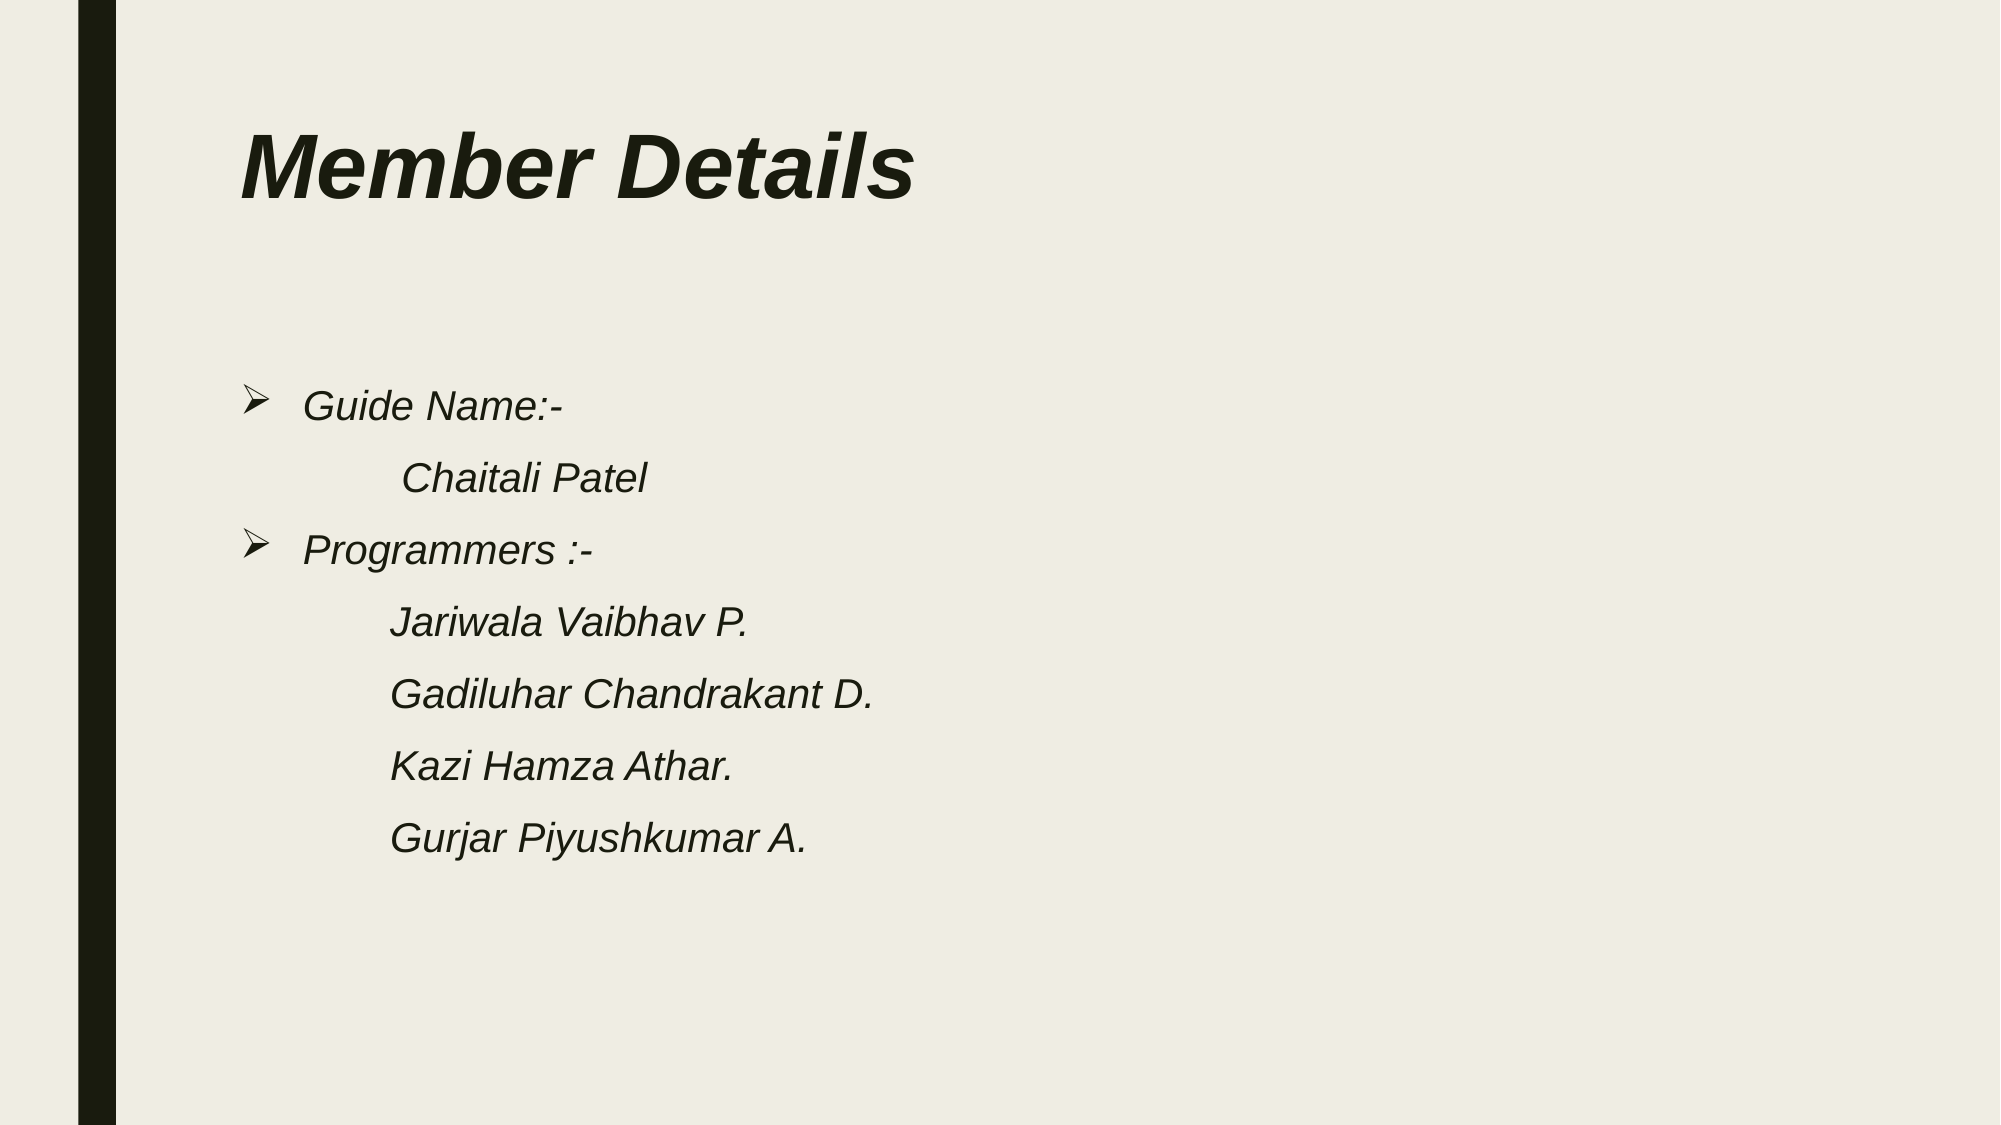

# Member Details
Guide Name:-
	 Chaitali Patel
Programmers :-
	Jariwala Vaibhav P.
	Gadiluhar Chandrakant D.
	Kazi Hamza Athar.
	Gurjar Piyushkumar A.